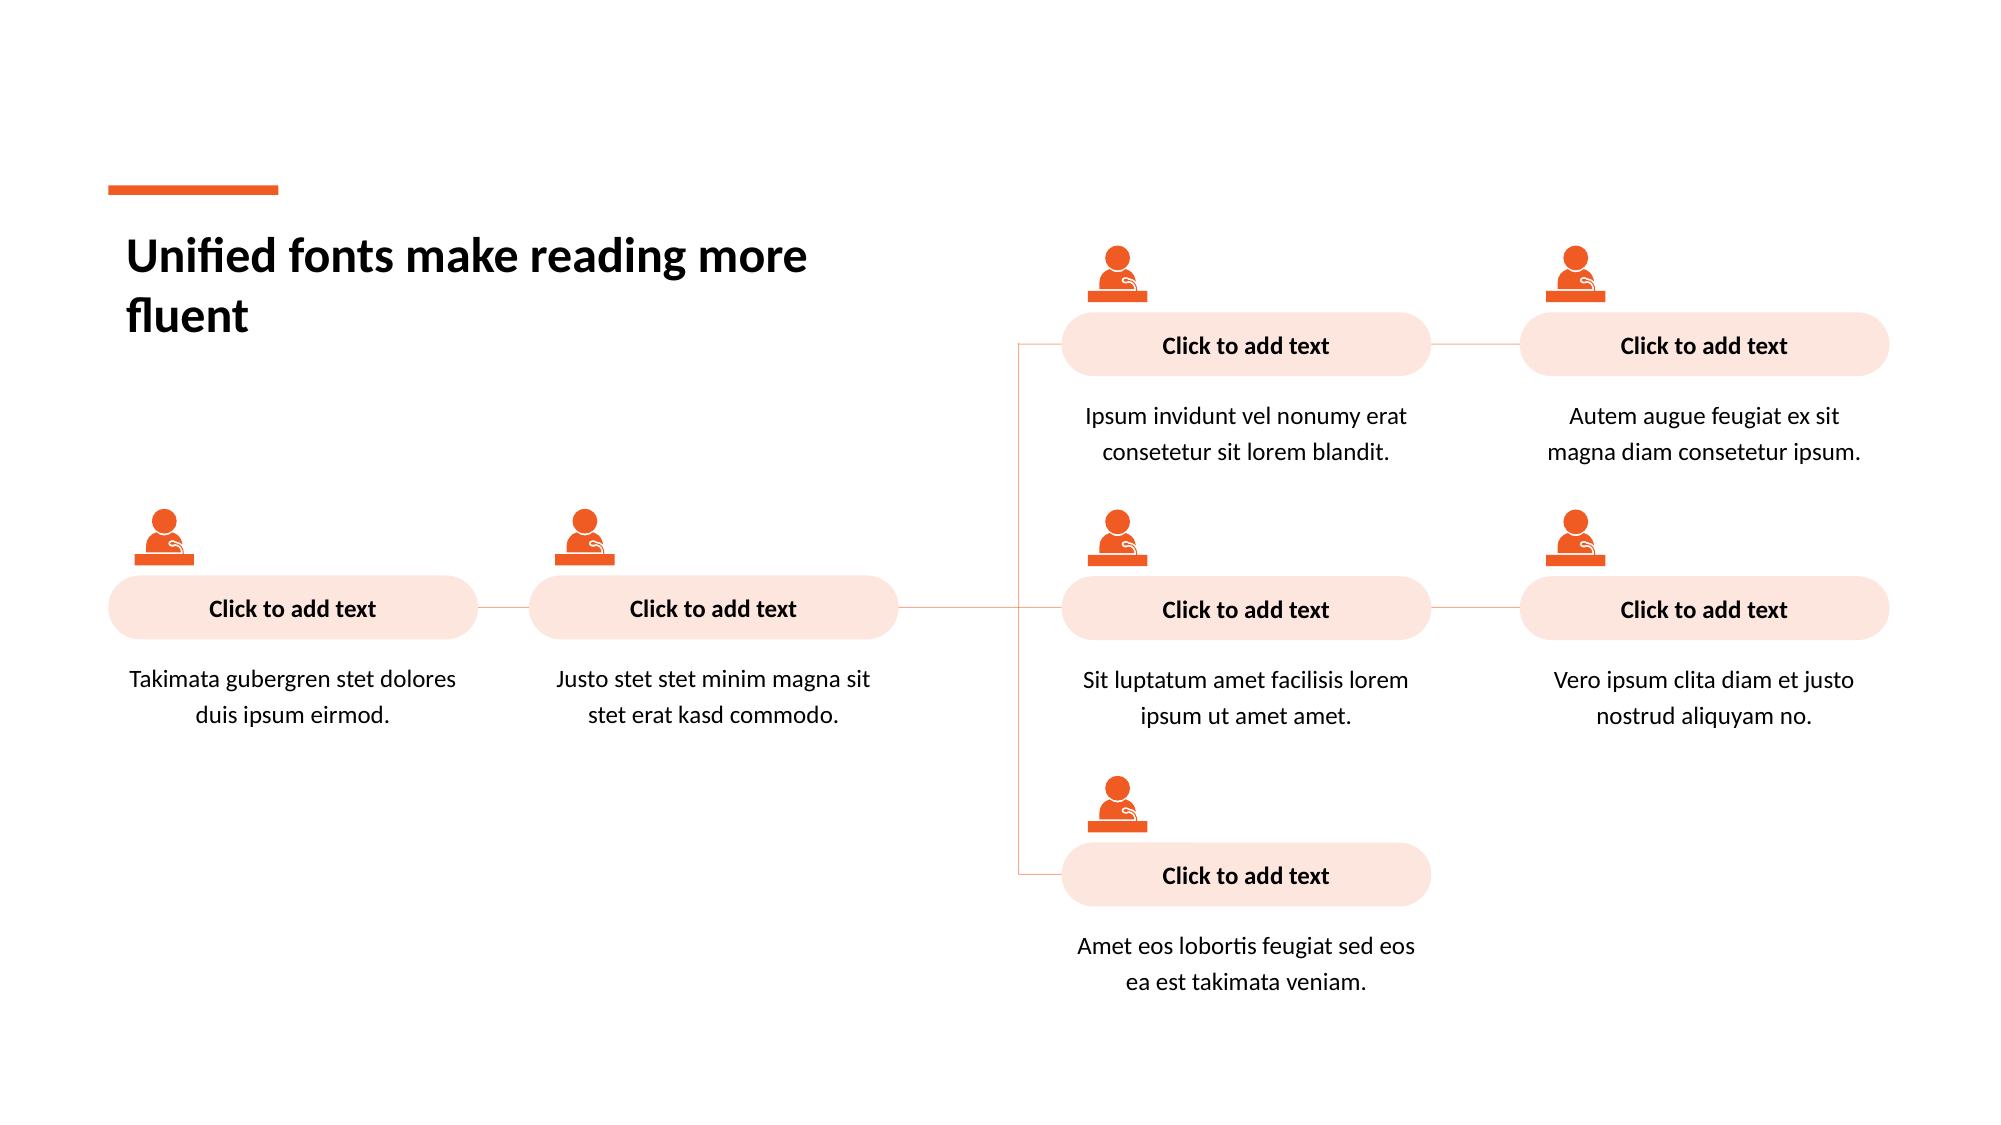

Unified fonts make reading more fluent

Click to add text
Ipsum invidunt vel nonumy erat consetetur sit lorem blandit.

Click to add text
Autem augue feugiat ex sit magna diam consetetur ipsum.

Click to add text
Takimata gubergren stet dolores duis ipsum eirmod.

Click to add text
Justo stet stet minim magna sit stet erat kasd commodo.

Click to add text
Sit luptatum amet facilisis lorem ipsum ut amet amet.

Click to add text
Vero ipsum clita diam et justo nostrud aliquyam no.

Click to add text
Amet eos lobortis feugiat sed eos ea est takimata veniam.